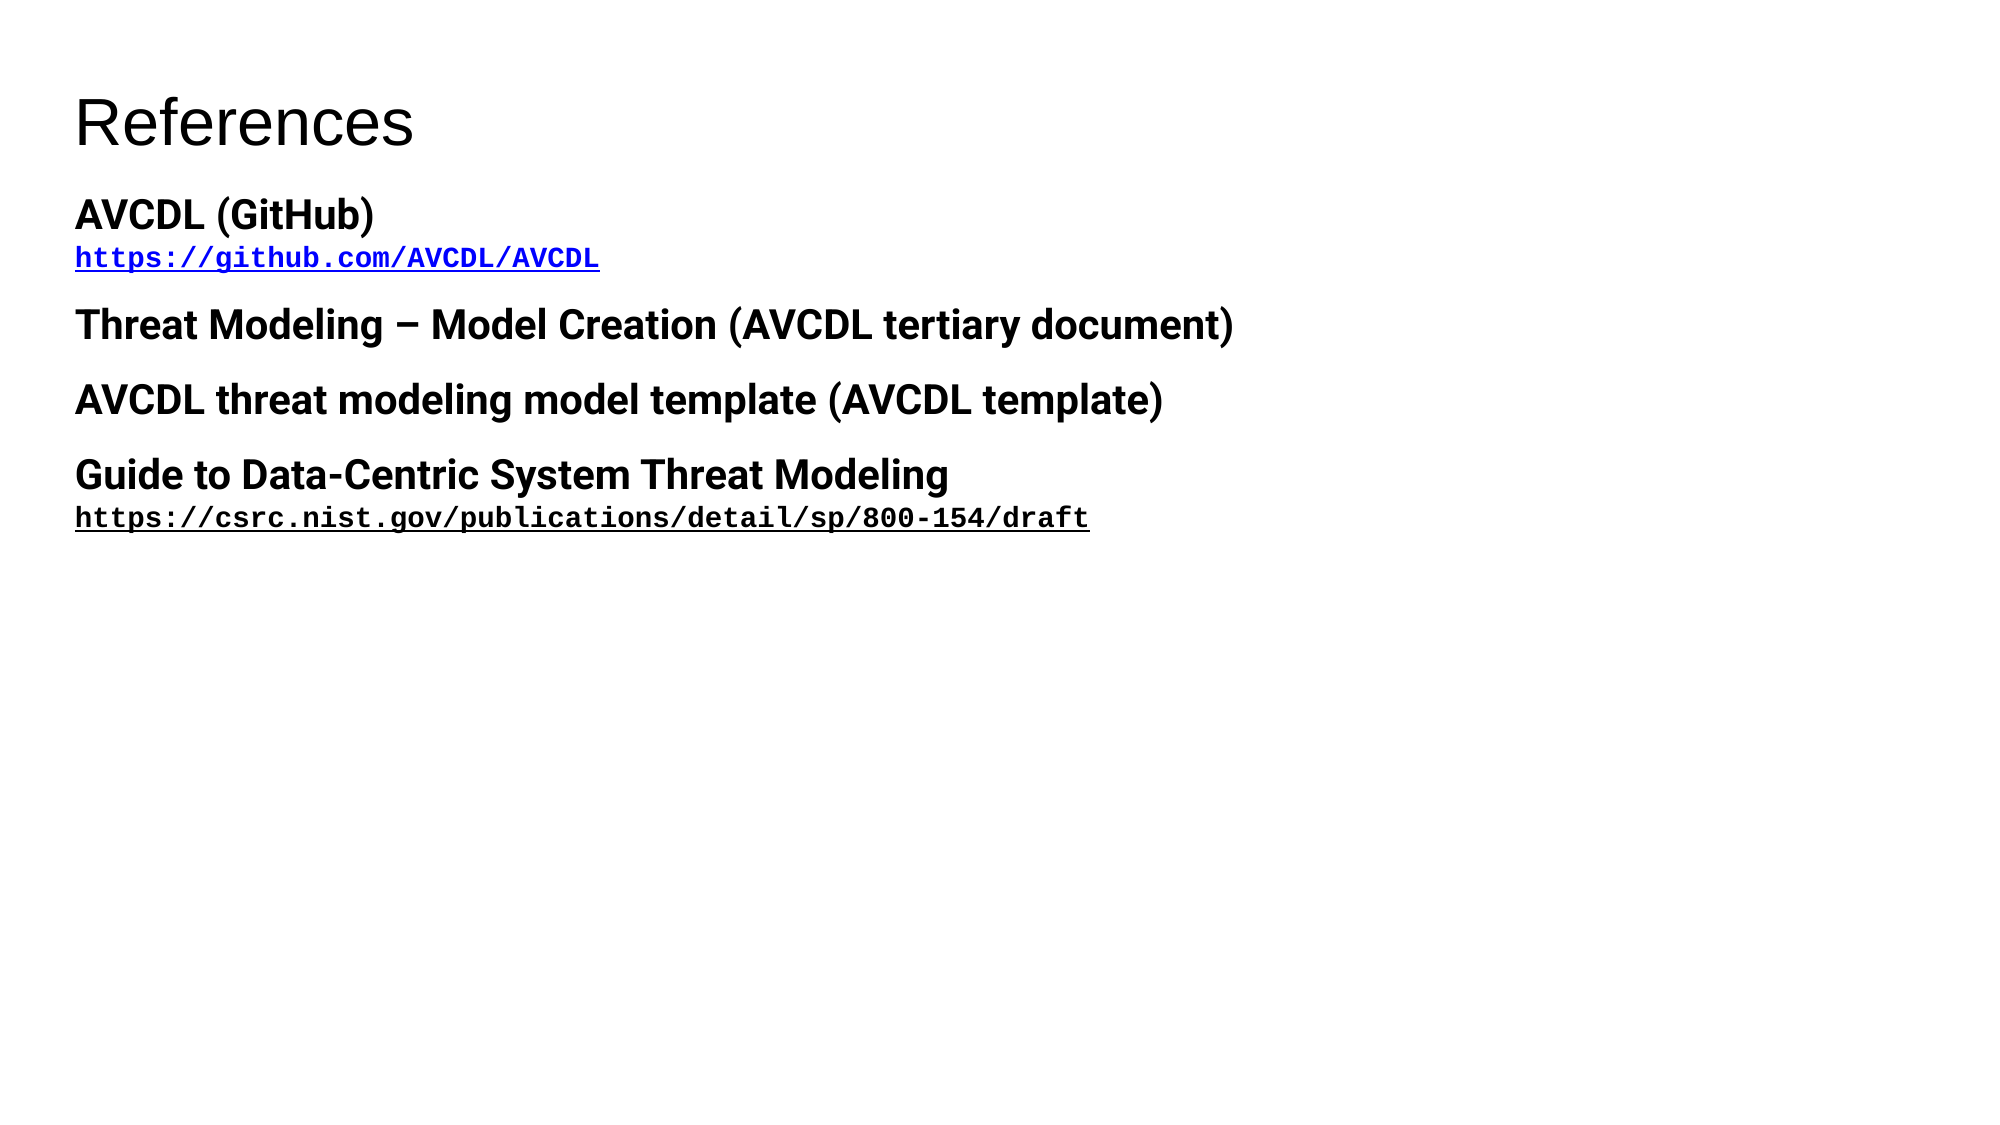

# References
AVCDL (GitHub)
https://github.com/AVCDL/AVCDL
Threat Modeling – Model Creation (AVCDL tertiary document)
AVCDL threat modeling model template (AVCDL template)
Guide to Data-Centric System Threat Modeling
https://csrc.nist.gov/publications/detail/sp/800-154/draft